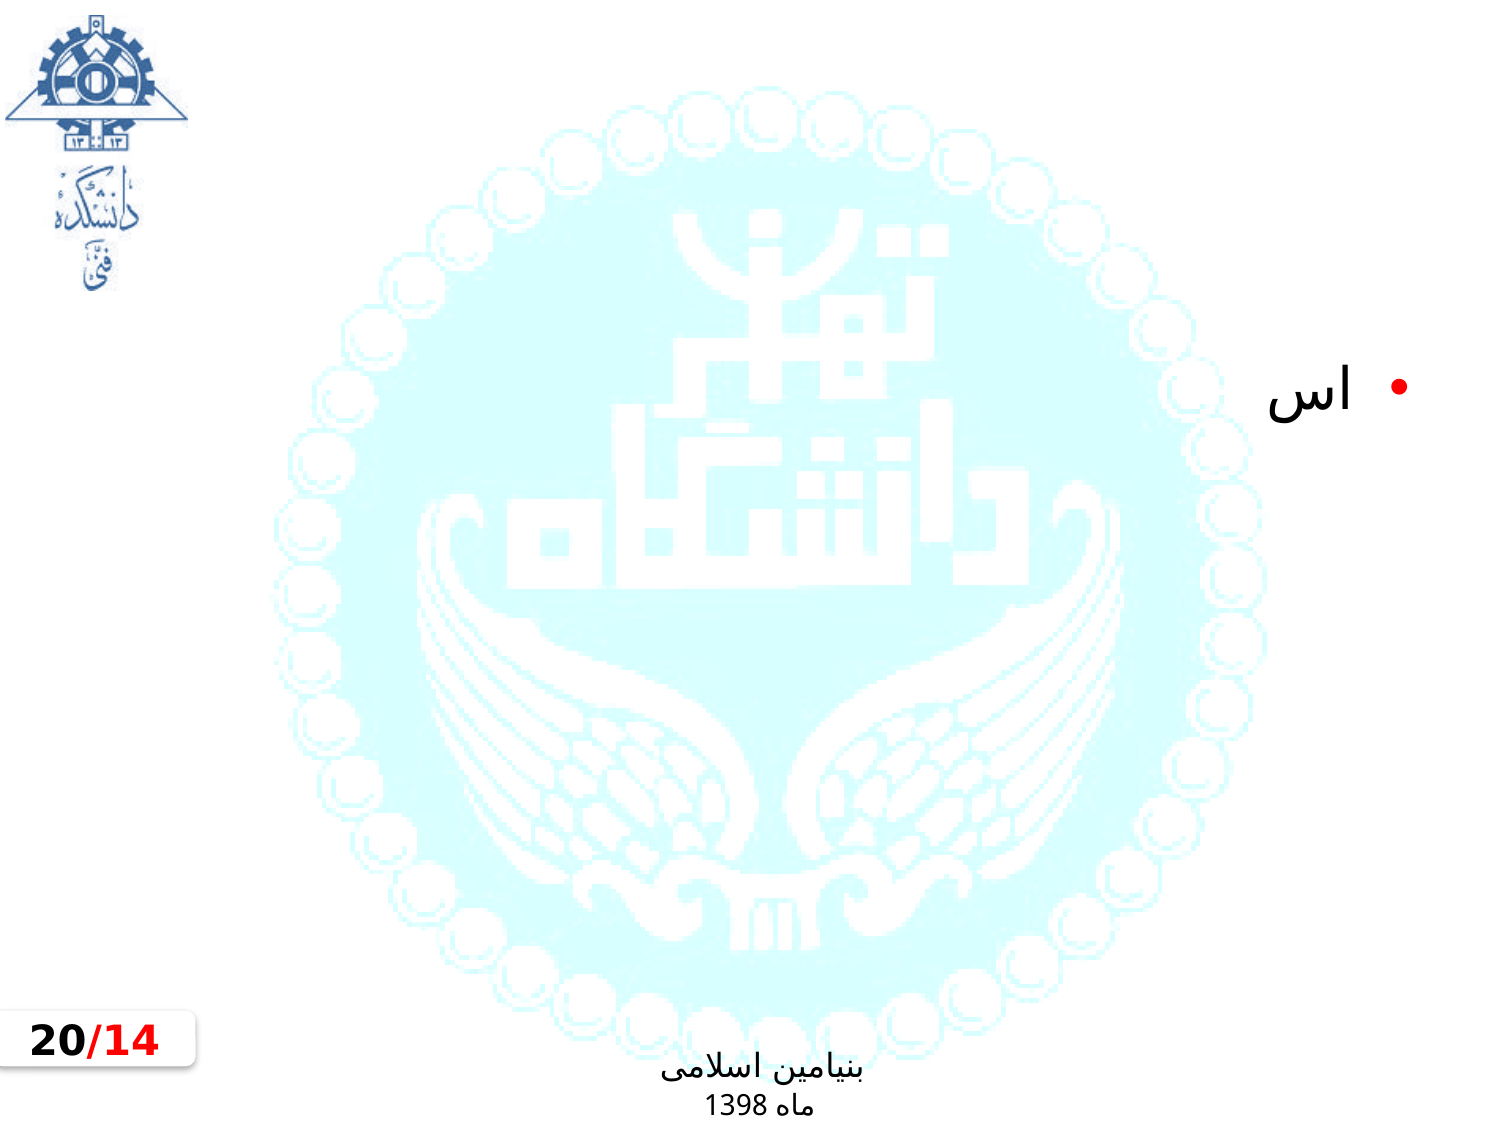

#

اس
14/20
بنیامین اسلامی
ماه 1398